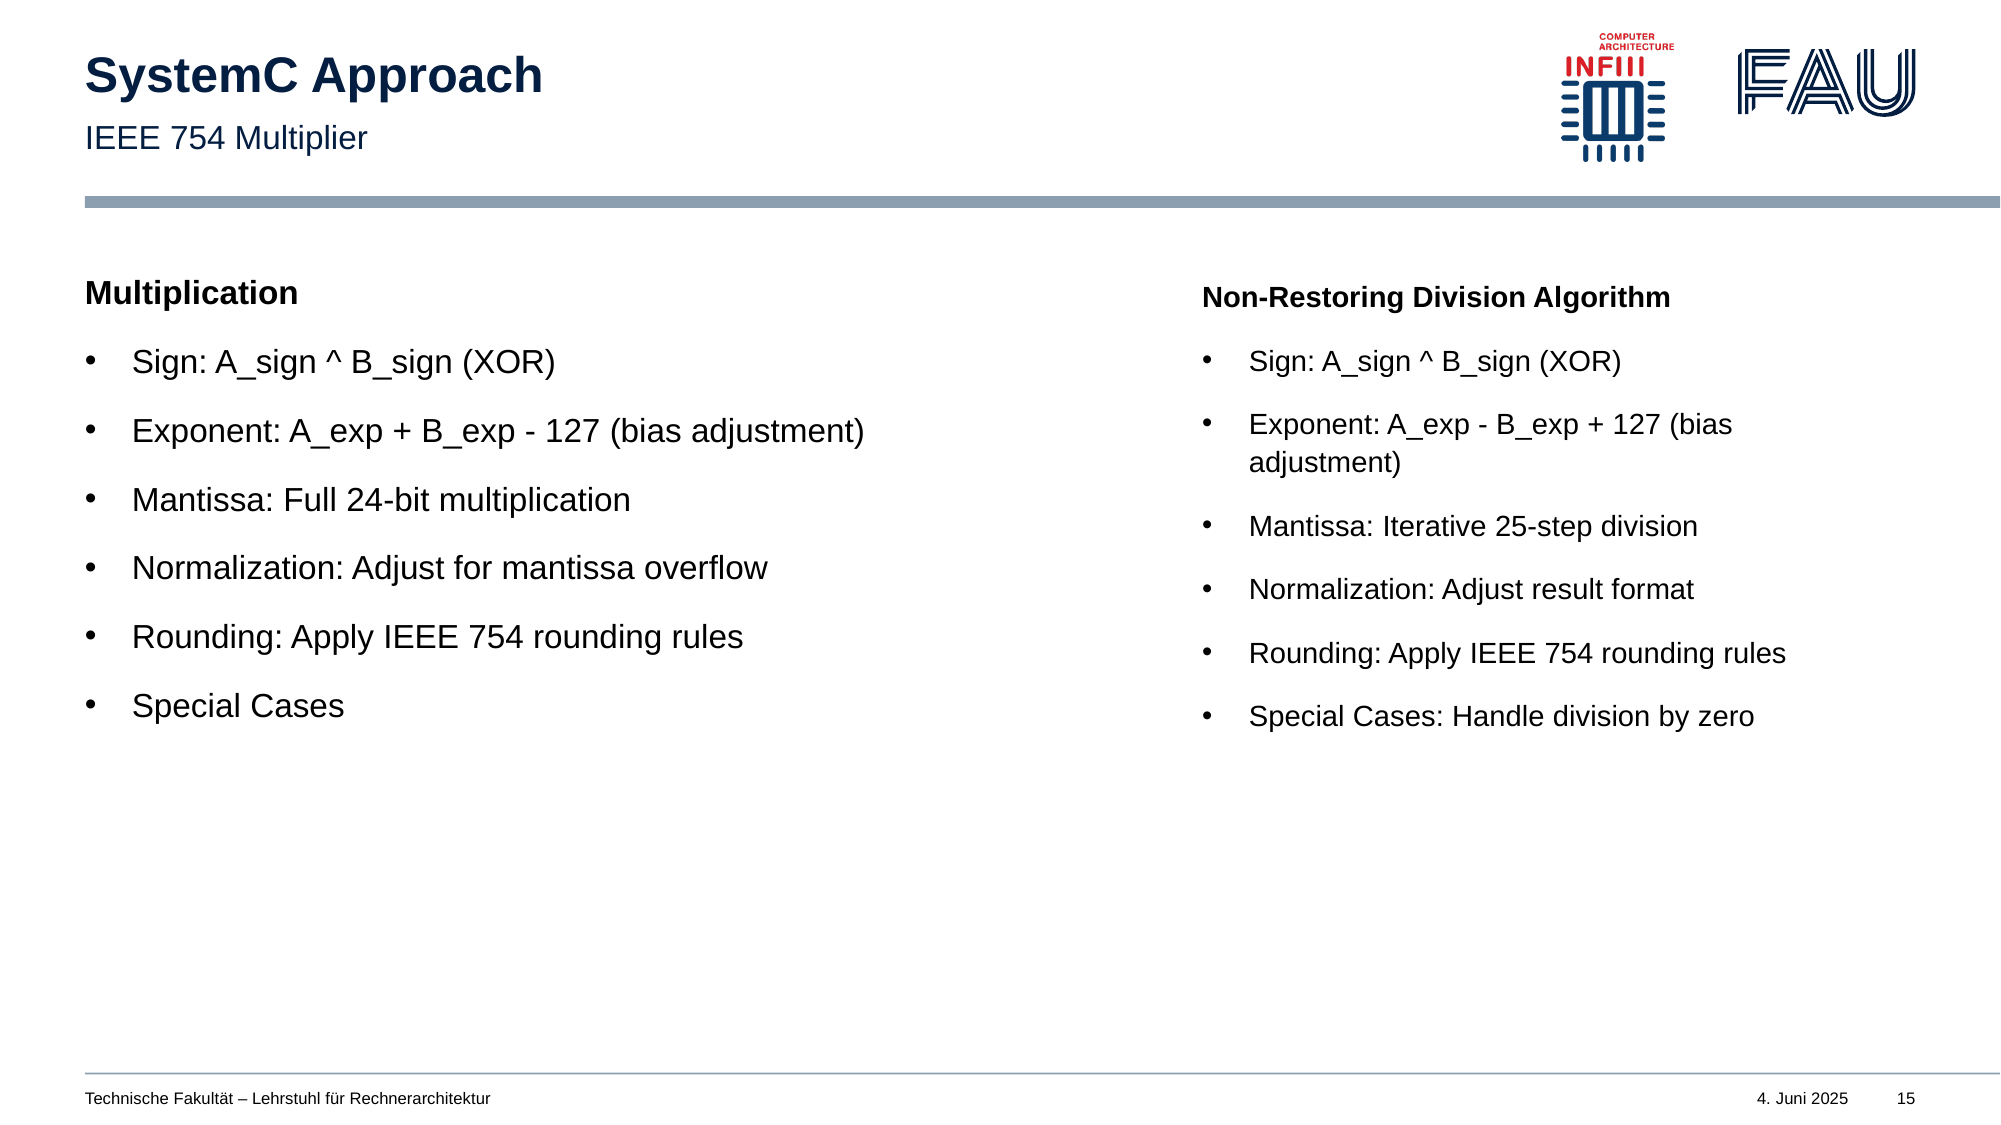

# SystemC Approach
IEEE 754 Multiplier
Multiplication
Sign: A_sign ^ B_sign (XOR)
Exponent: A_exp + B_exp - 127 (bias adjustment)
Mantissa: Full 24-bit multiplication
Normalization: Adjust for mantissa overflow
Rounding: Apply IEEE 754 rounding rules
Special Cases

Non-Restoring Division Algorithm
Sign: A_sign ^ B_sign (XOR)
Exponent: A_exp - B_exp + 127 (bias adjustment)
Mantissa: Iterative 25-step division
Normalization: Adjust result format
Rounding: Apply IEEE 754 rounding rules
Special Cases: Handle division by zero

Technische Fakultät – Lehrstuhl für Rechnerarchitektur
4. Juni 2025
15